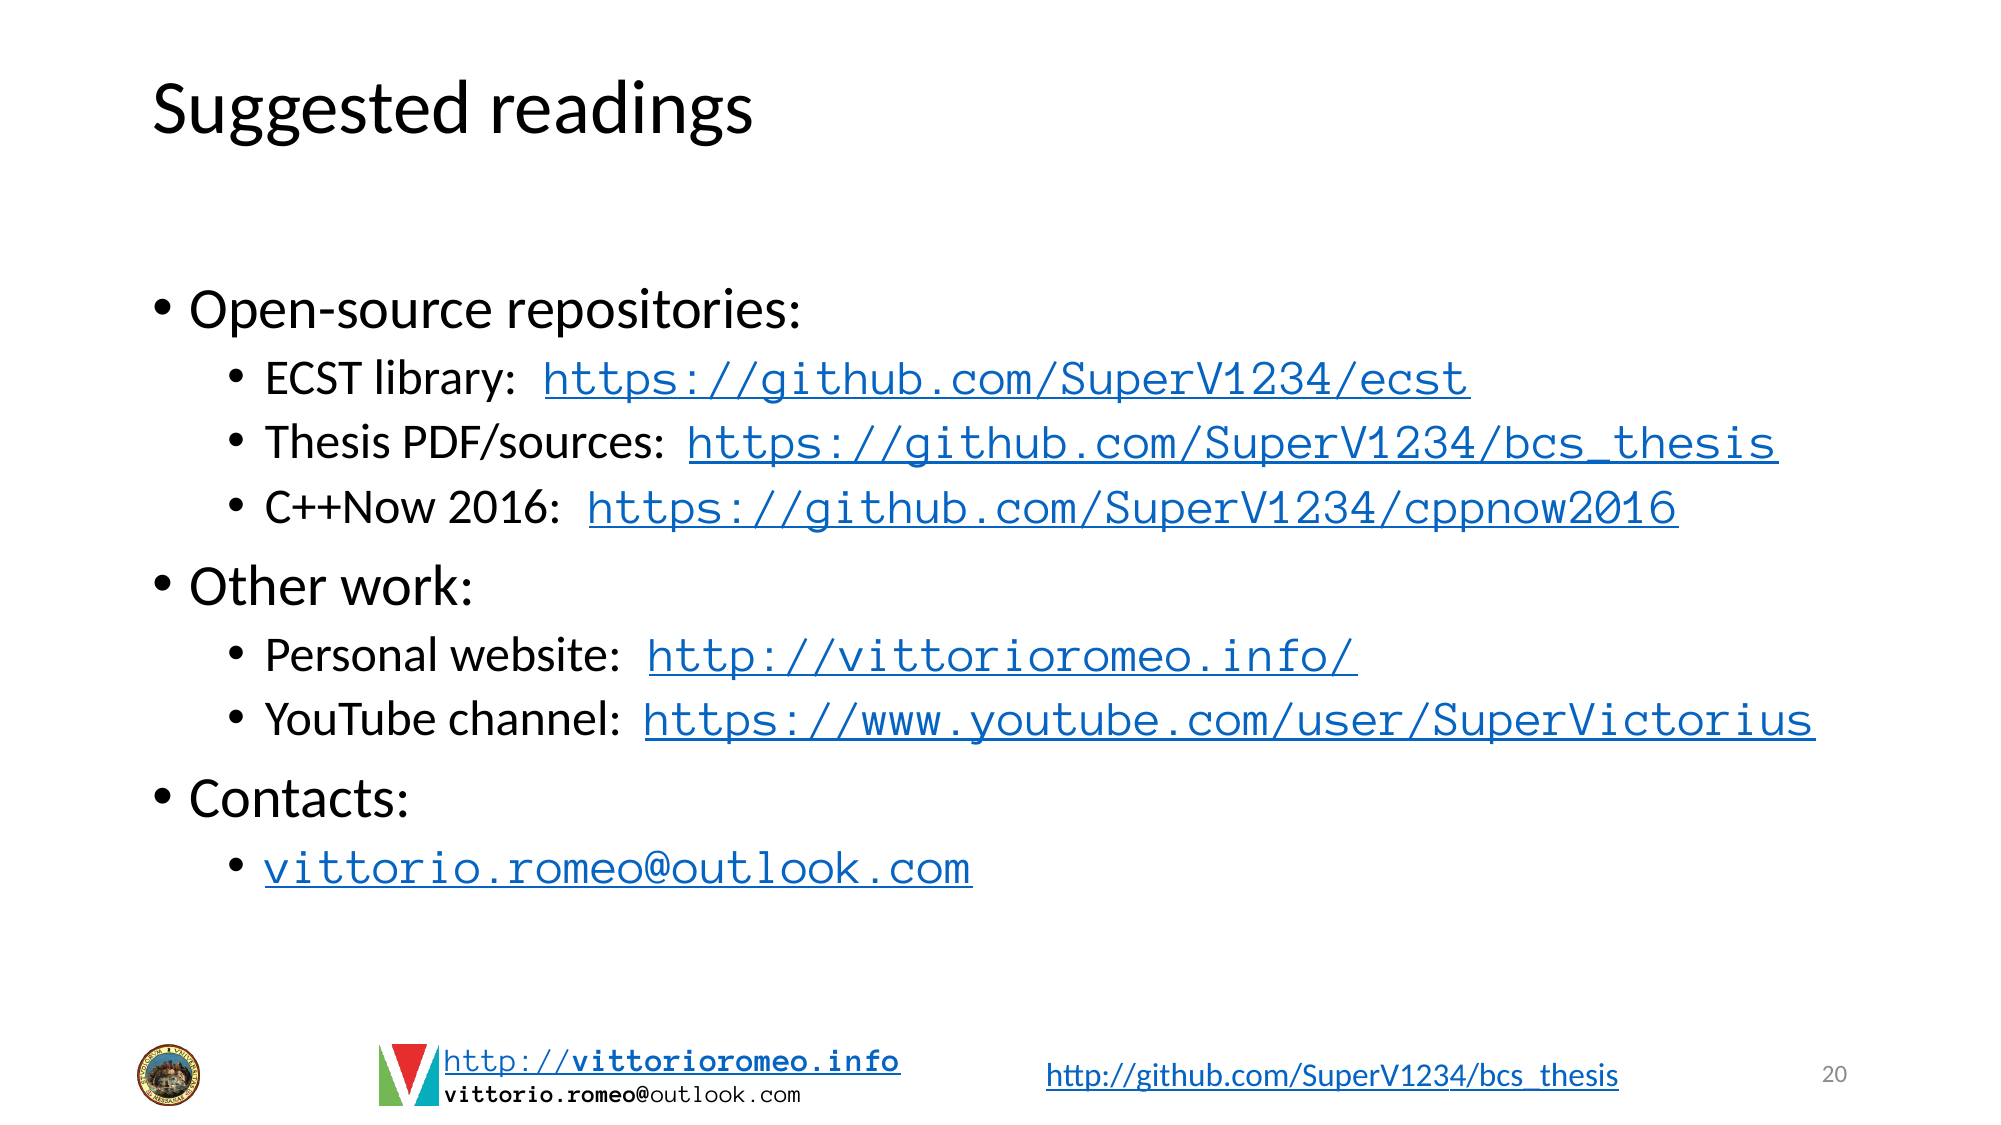

# Suggested readings
Open-source repositories:
ECST library: https://github.com/SuperV1234/ecst
Thesis PDF/sources:  https://github.com/SuperV1234/bcs_thesis
C++Now 2016: https://github.com/SuperV1234/cppnow2016
Other work:
Personal website: http://vittorioromeo.info/
YouTube channel:  https://www.youtube.com/user/SuperVictorius
Contacts:
vittorio.romeo@outlook.com
20